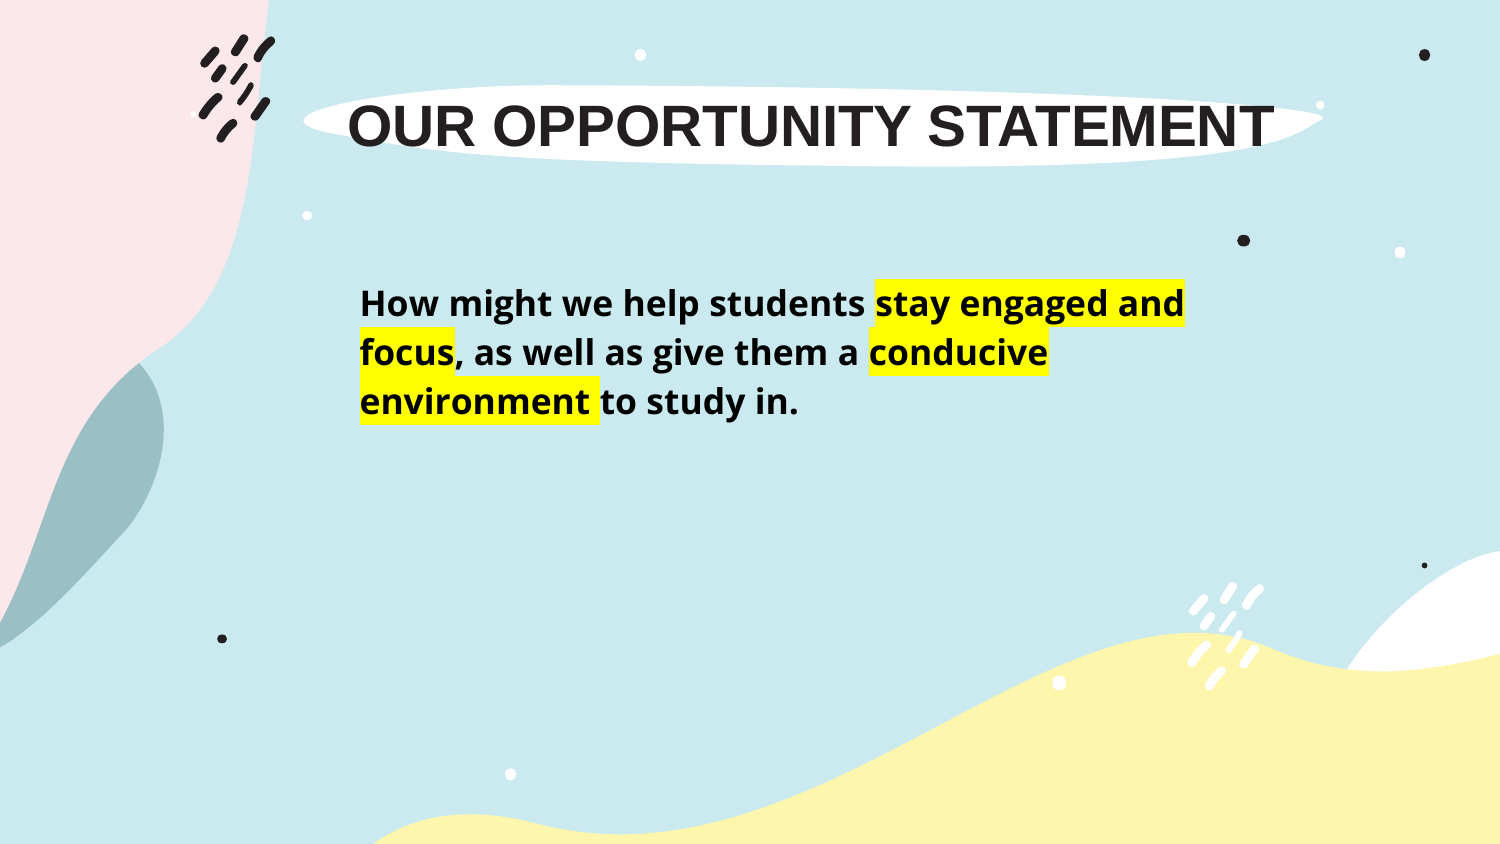

# OUR OPPORTUNITY STATEMENT

How might we help students stay engaged and focus, as well as give them a conducive environment to study in.